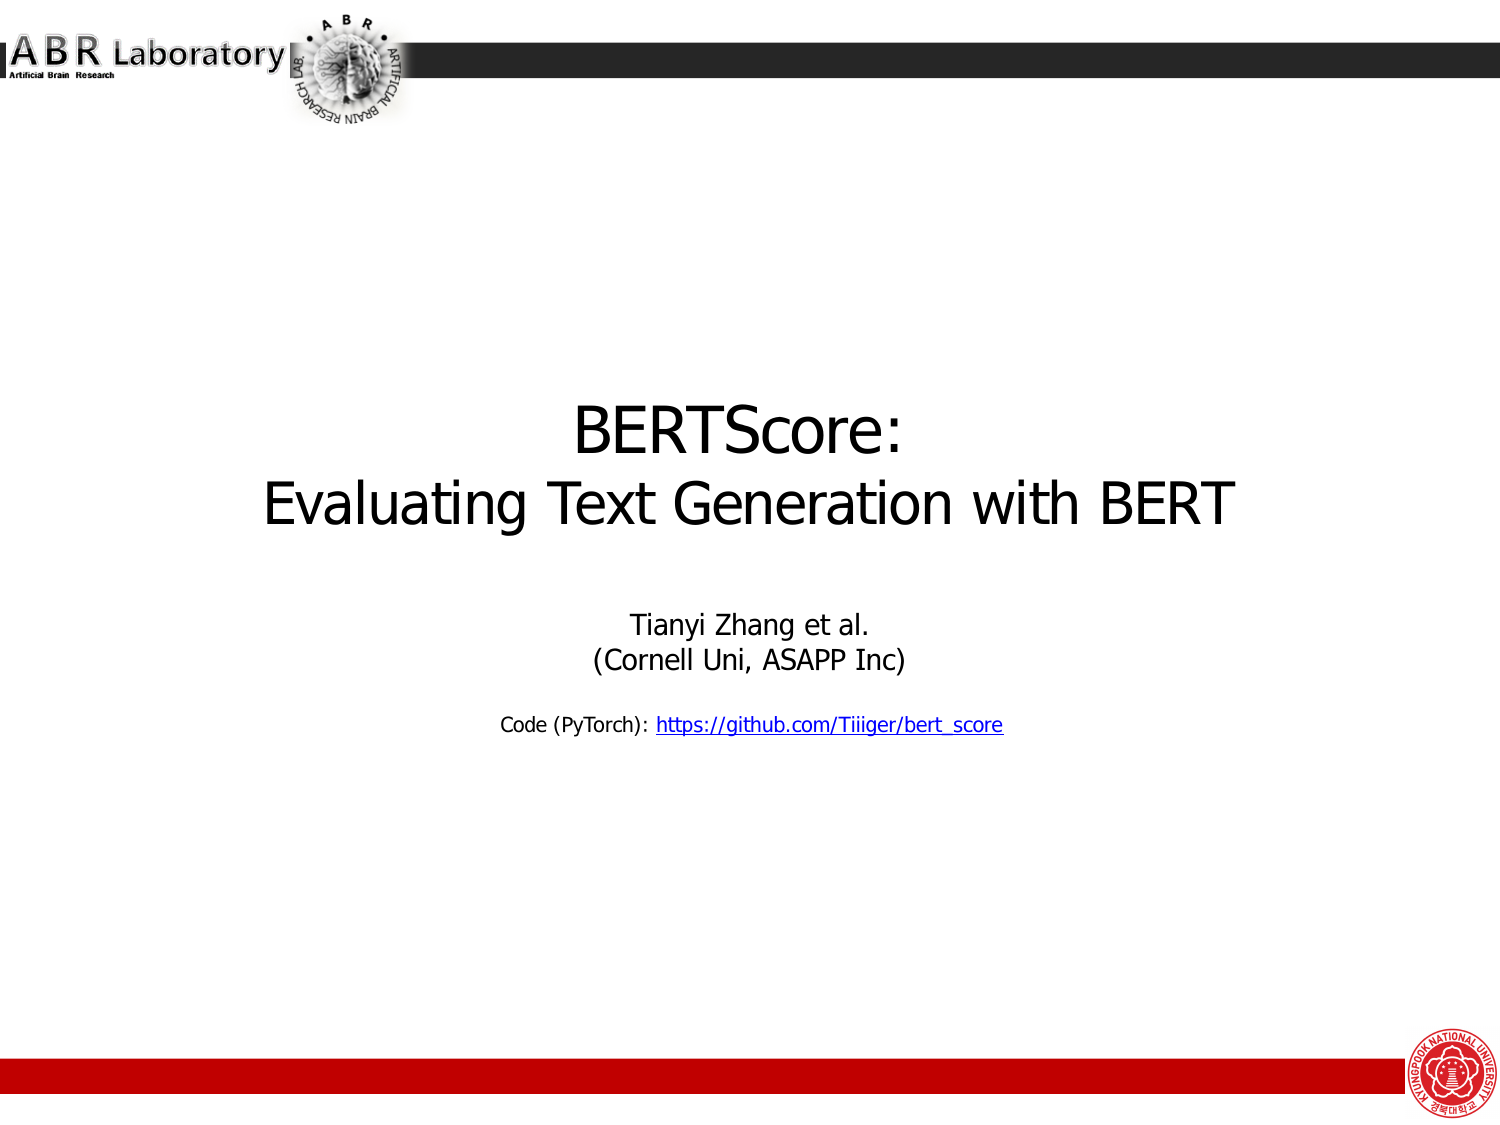

# BERTScore: Evaluating Text Generation with BERT Tianyi Zhang et al. (Cornell Uni, ASAPP Inc) Code (PyTorch): https://github.com/Tiiiger/bert_score